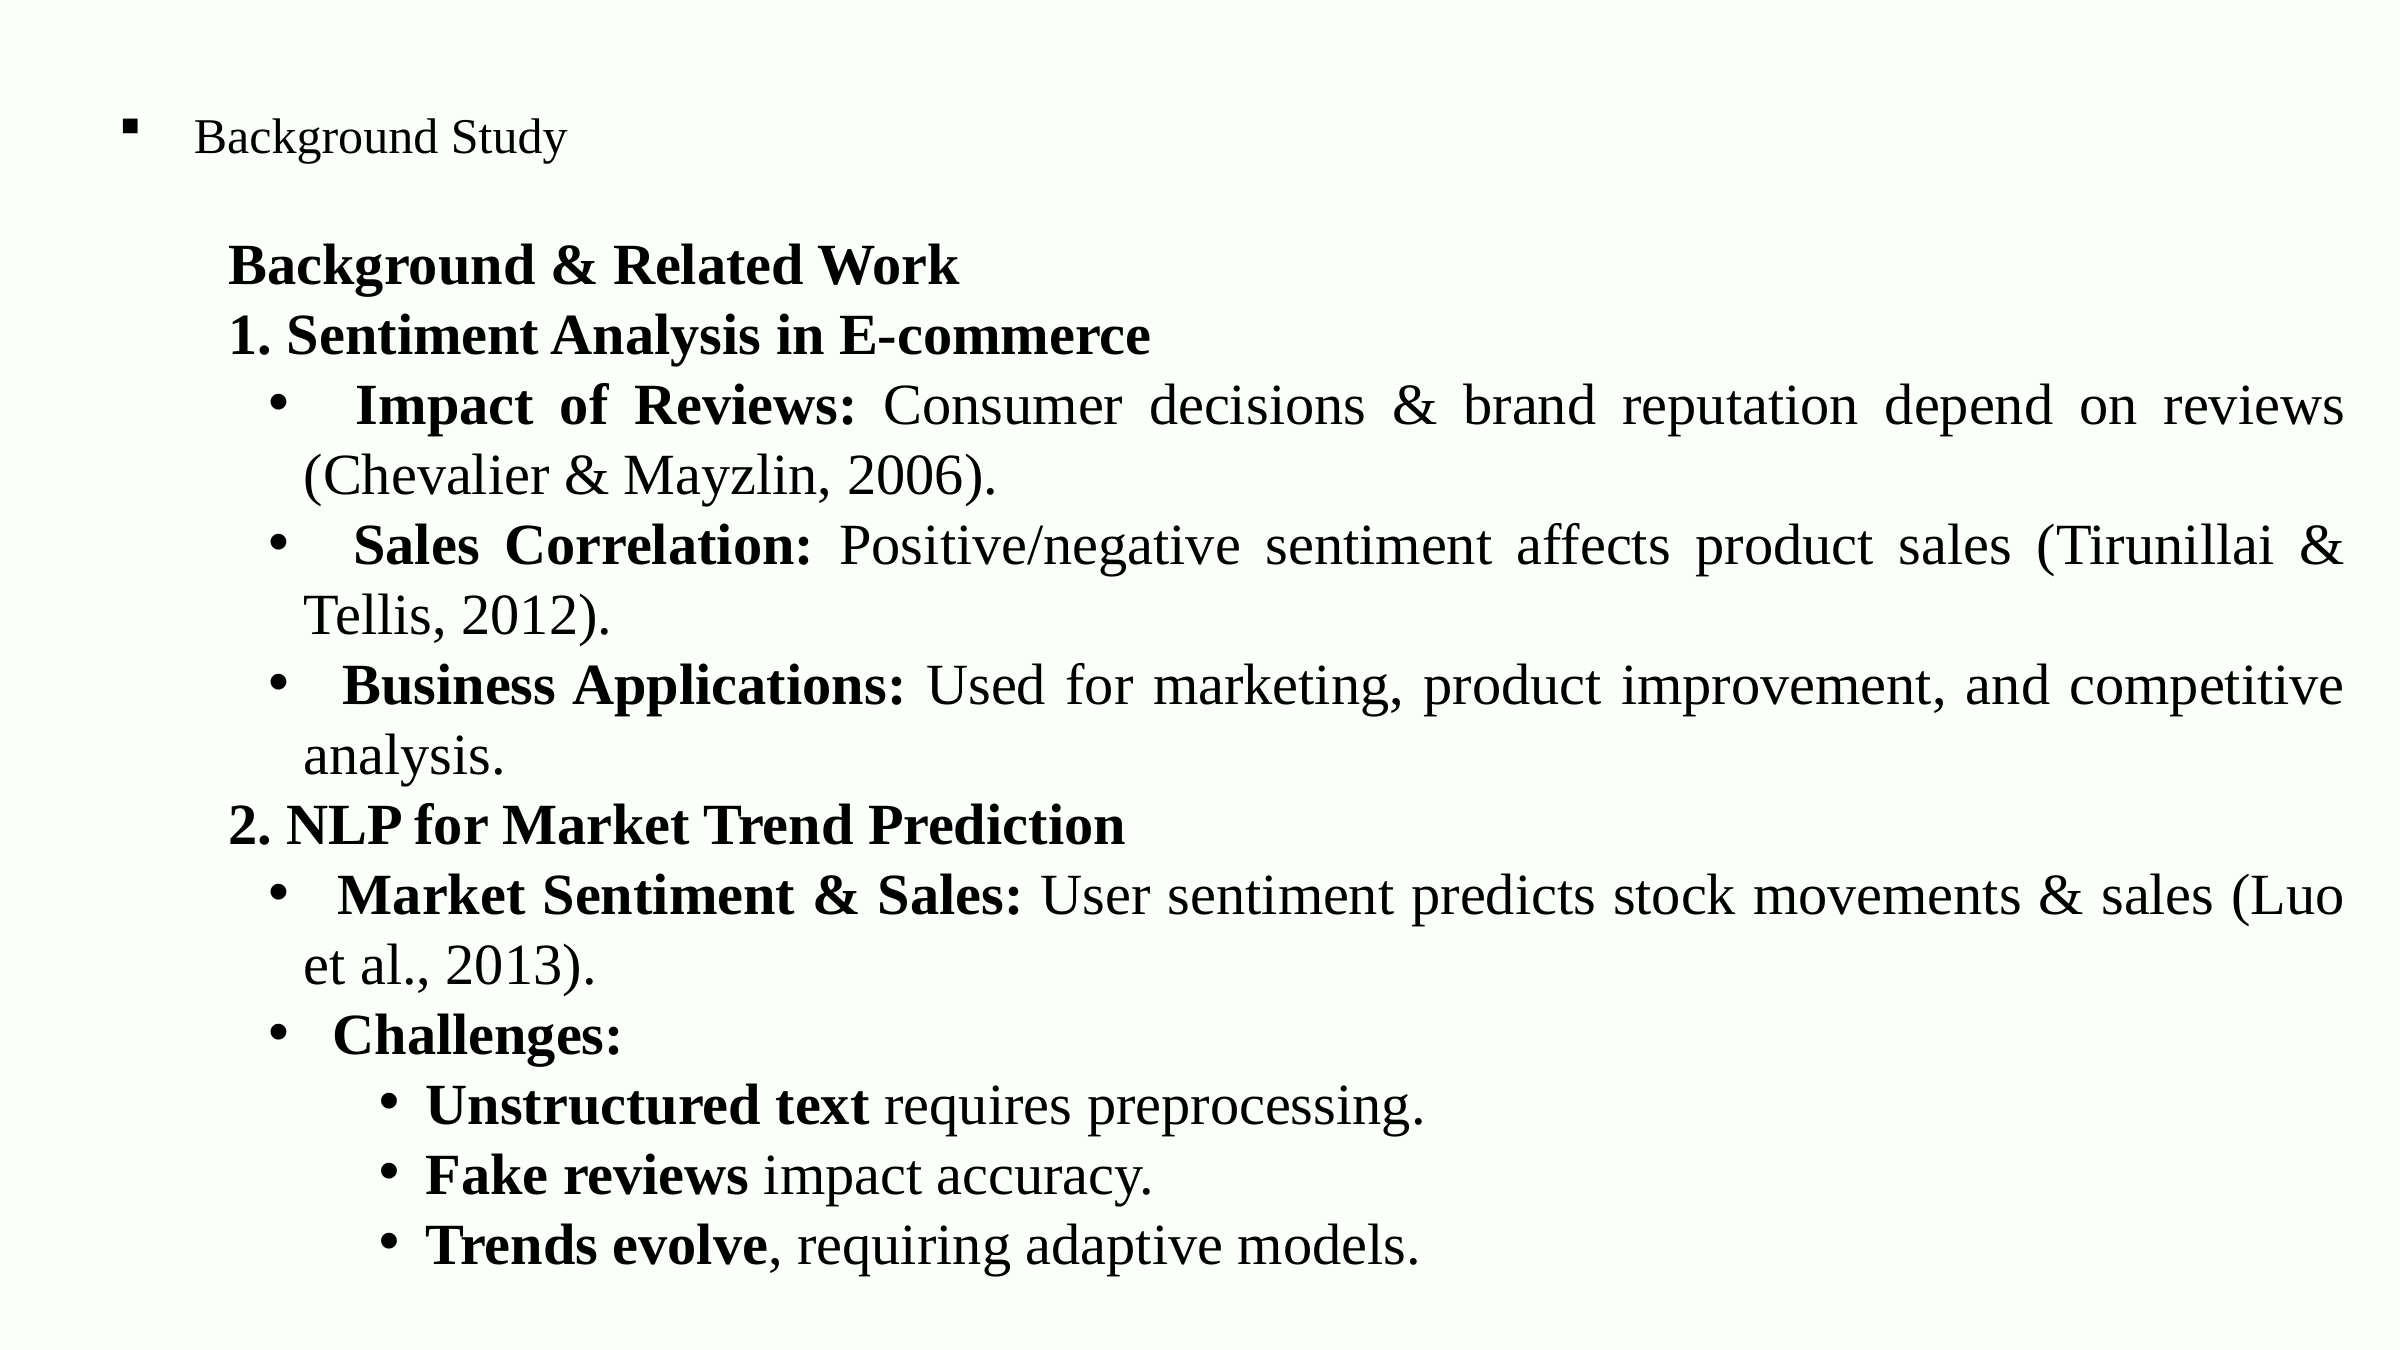

Background Study
Background & Related Work
1. Sentiment Analysis in E-commerce
  Impact of Reviews: Consumer decisions & brand reputation depend on reviews (Chevalier & Mayzlin, 2006).
  Sales Correlation: Positive/negative sentiment affects product sales (Tirunillai & Tellis, 2012).
  Business Applications: Used for marketing, product improvement, and competitive analysis.
2. NLP for Market Trend Prediction
  Market Sentiment & Sales: User sentiment predicts stock movements & sales (Luo et al., 2013).
  Challenges:
Unstructured text requires preprocessing.
Fake reviews impact accuracy.
Trends evolve, requiring adaptive models.